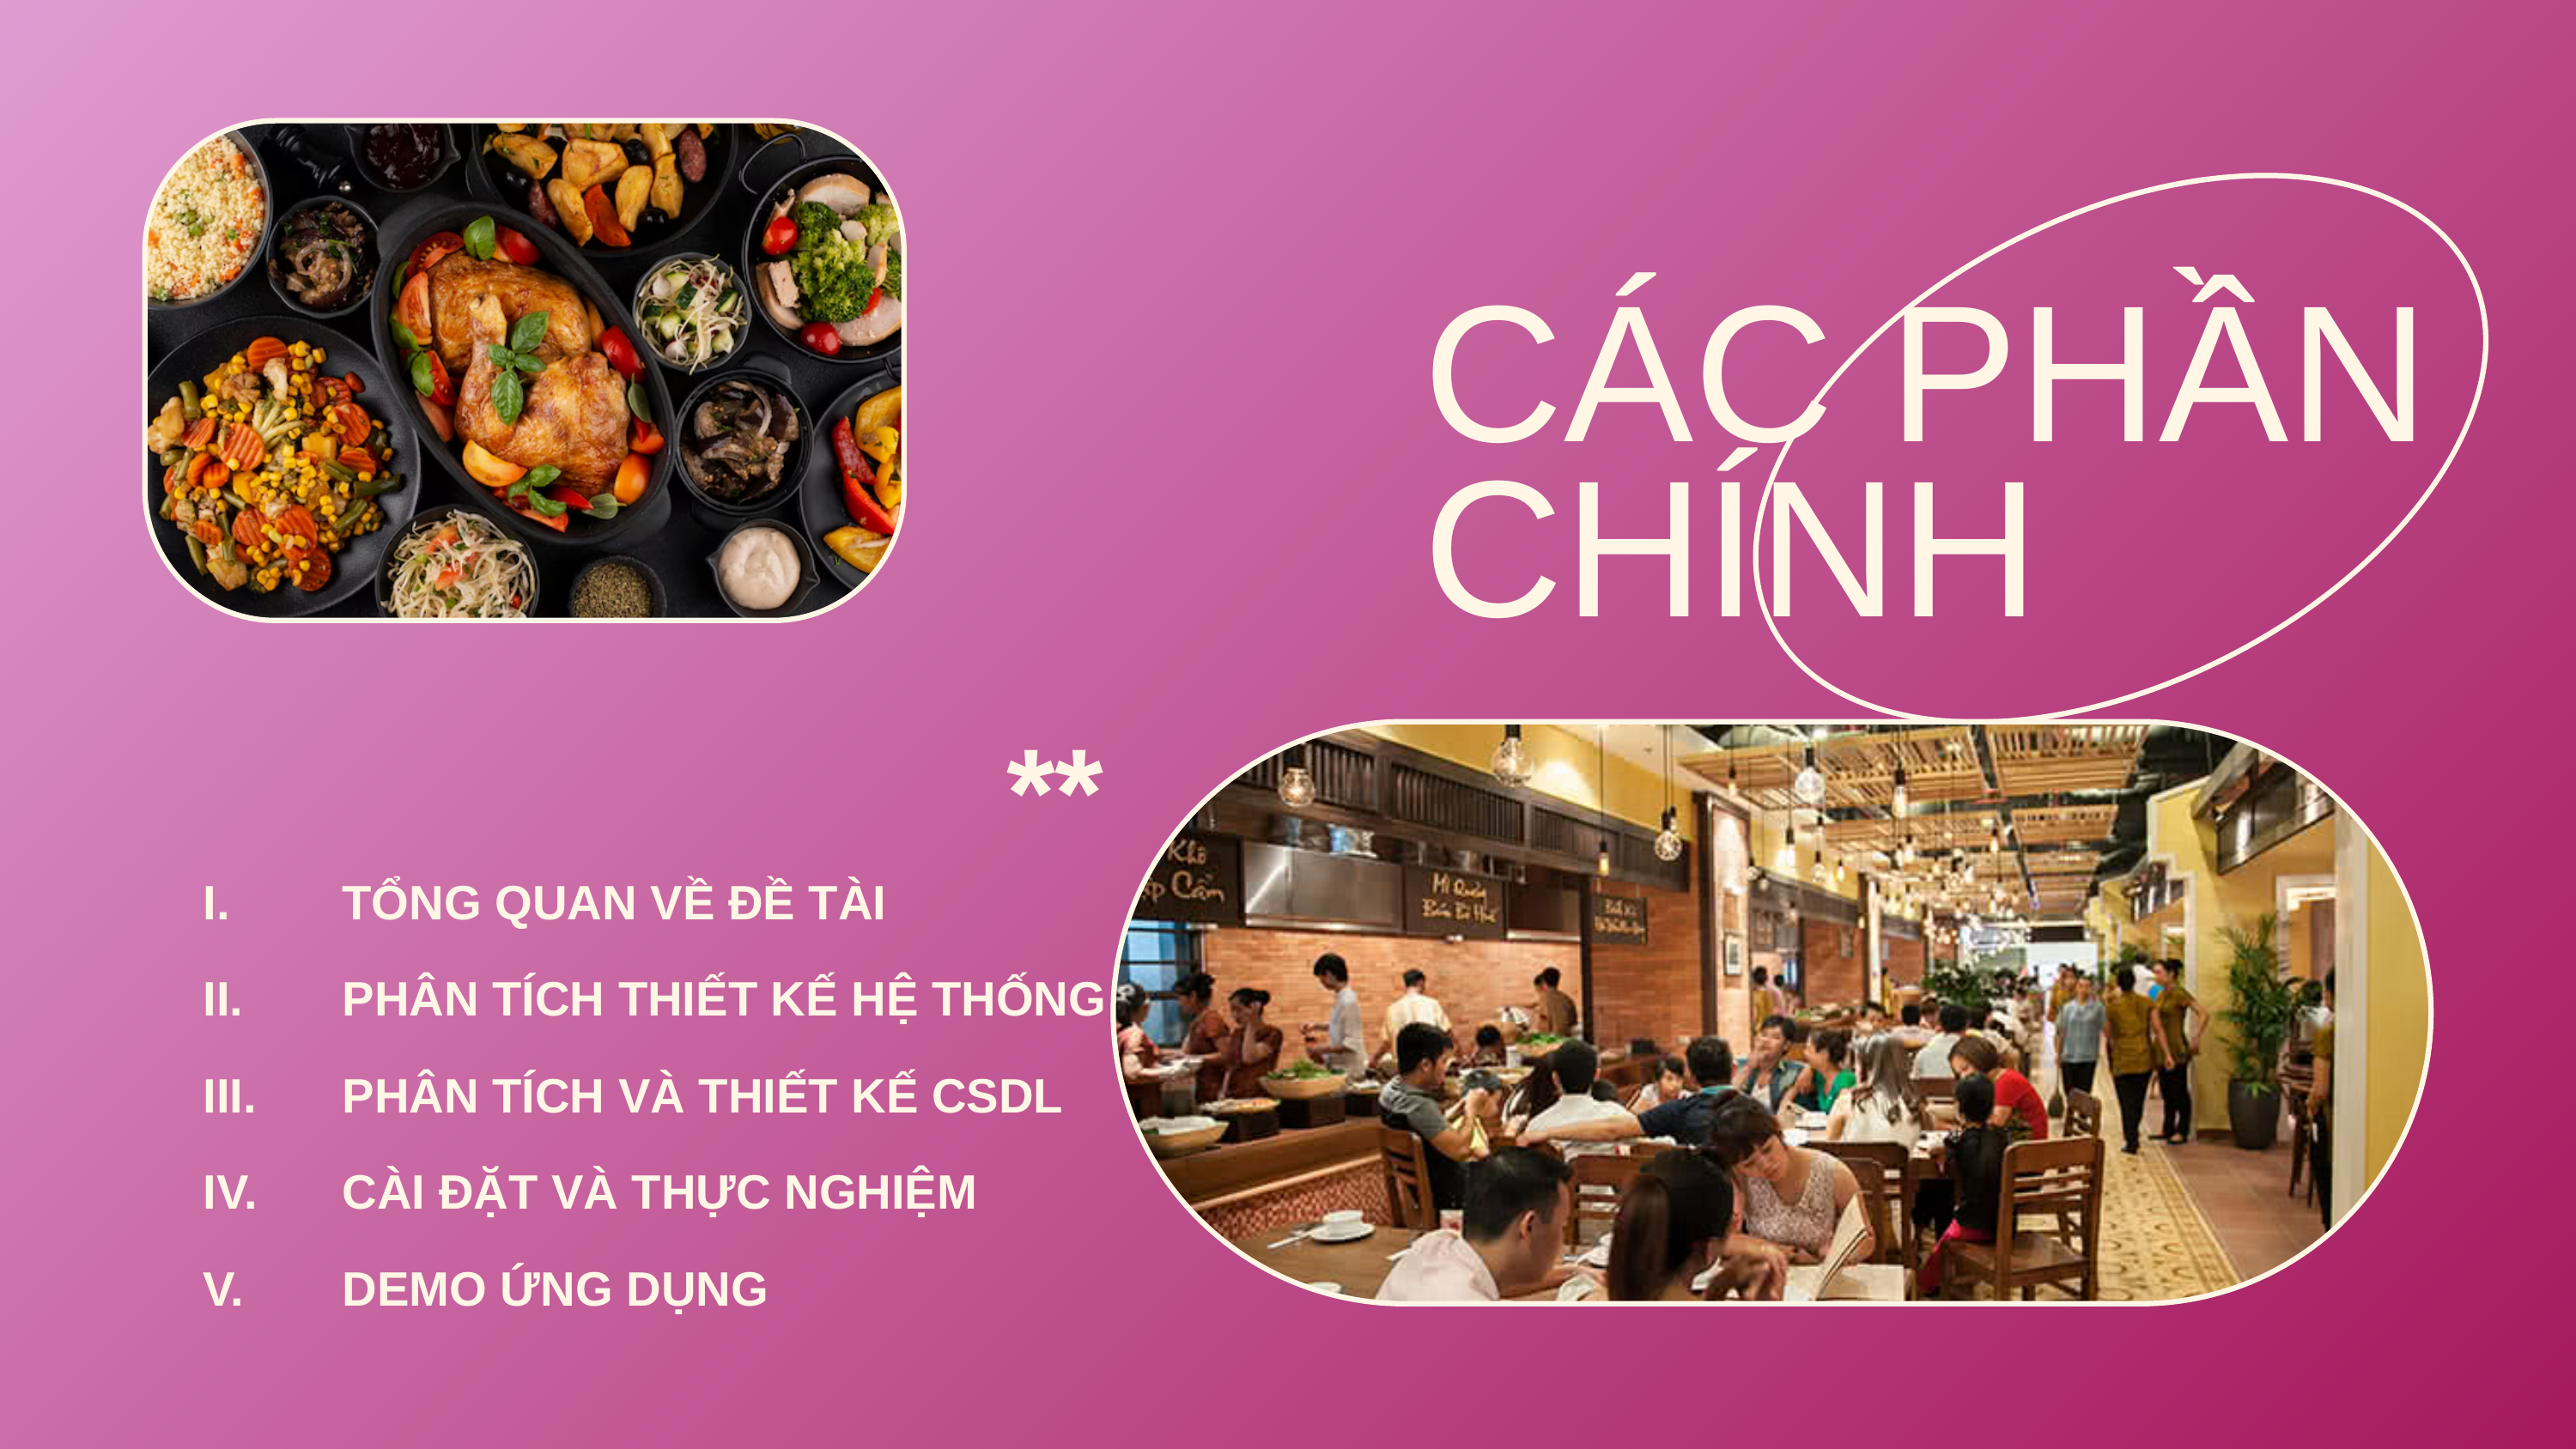

CÁC PHẦN CHÍNH
**

I.
II.
III.
IV.
V.
TỔNG QUAN VỀ ĐỀ TÀI
PHÂN TÍCH THIẾT KẾ HỆ THỐNG
PHÂN TÍCH VÀ THIẾT KẾ CSDL
CÀI ĐẶT VÀ THỰC NGHIỆM
DEMO ỨNG DỤNG